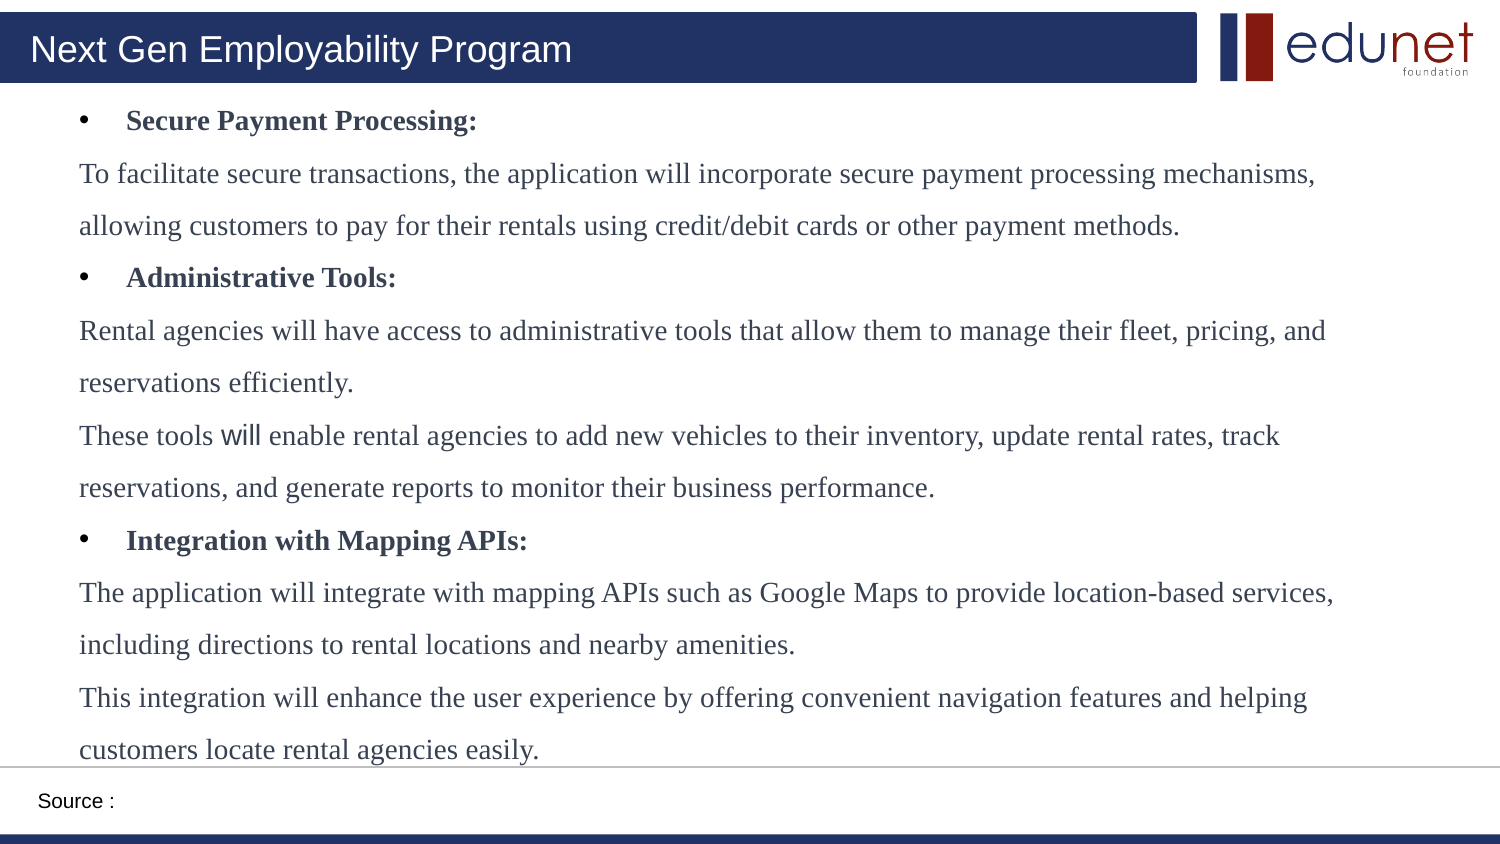

Secure Payment Processing:
To facilitate secure transactions, the application will incorporate secure payment processing mechanisms, allowing customers to pay for their rentals using credit/debit cards or other payment methods.
Administrative Tools:
Rental agencies will have access to administrative tools that allow them to manage their fleet, pricing, and reservations efficiently.
These tools will enable rental agencies to add new vehicles to their inventory, update rental rates, track reservations, and generate reports to monitor their business performance.
Integration with Mapping APIs:
The application will integrate with mapping APIs such as Google Maps to provide location-based services, including directions to rental locations and nearby amenities.
This integration will enhance the user experience by offering convenient navigation features and helping customers locate rental agencies easily.

Source :